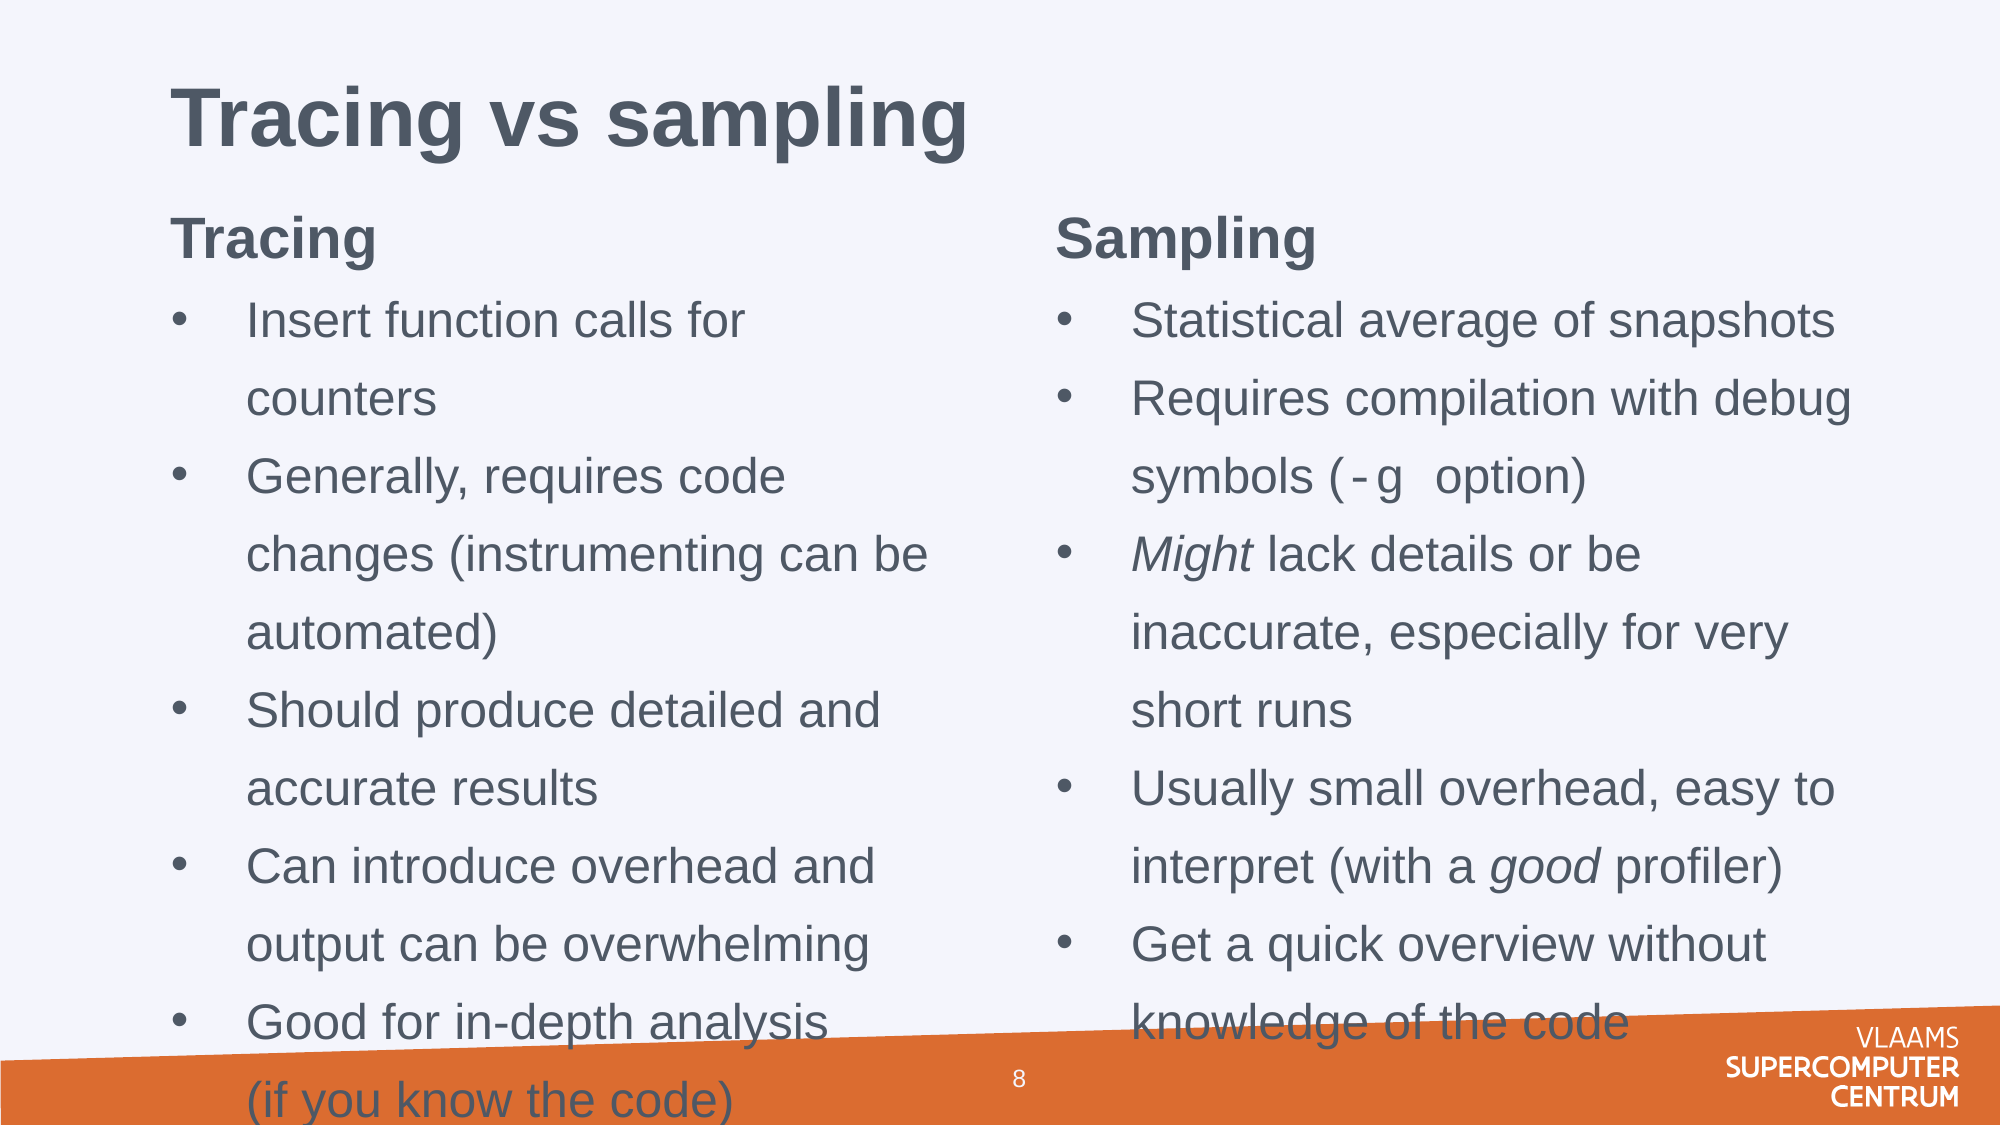

Tracing vs sampling
Tracing
Insert function calls for counters
Generally, requires code changes (instrumenting can be automated)
Should produce detailed and accurate results
Can introduce overhead and output can be overwhelming
Good for in-depth analysis
(if you know the code)
Sampling
Statistical average of snapshots
Requires compilation with debug symbols (-g option)
Might lack details or be inaccurate, especially for very short runs
Usually small overhead, easy to interpret (with a good profiler)
Get a quick overview without knowledge of the code

8